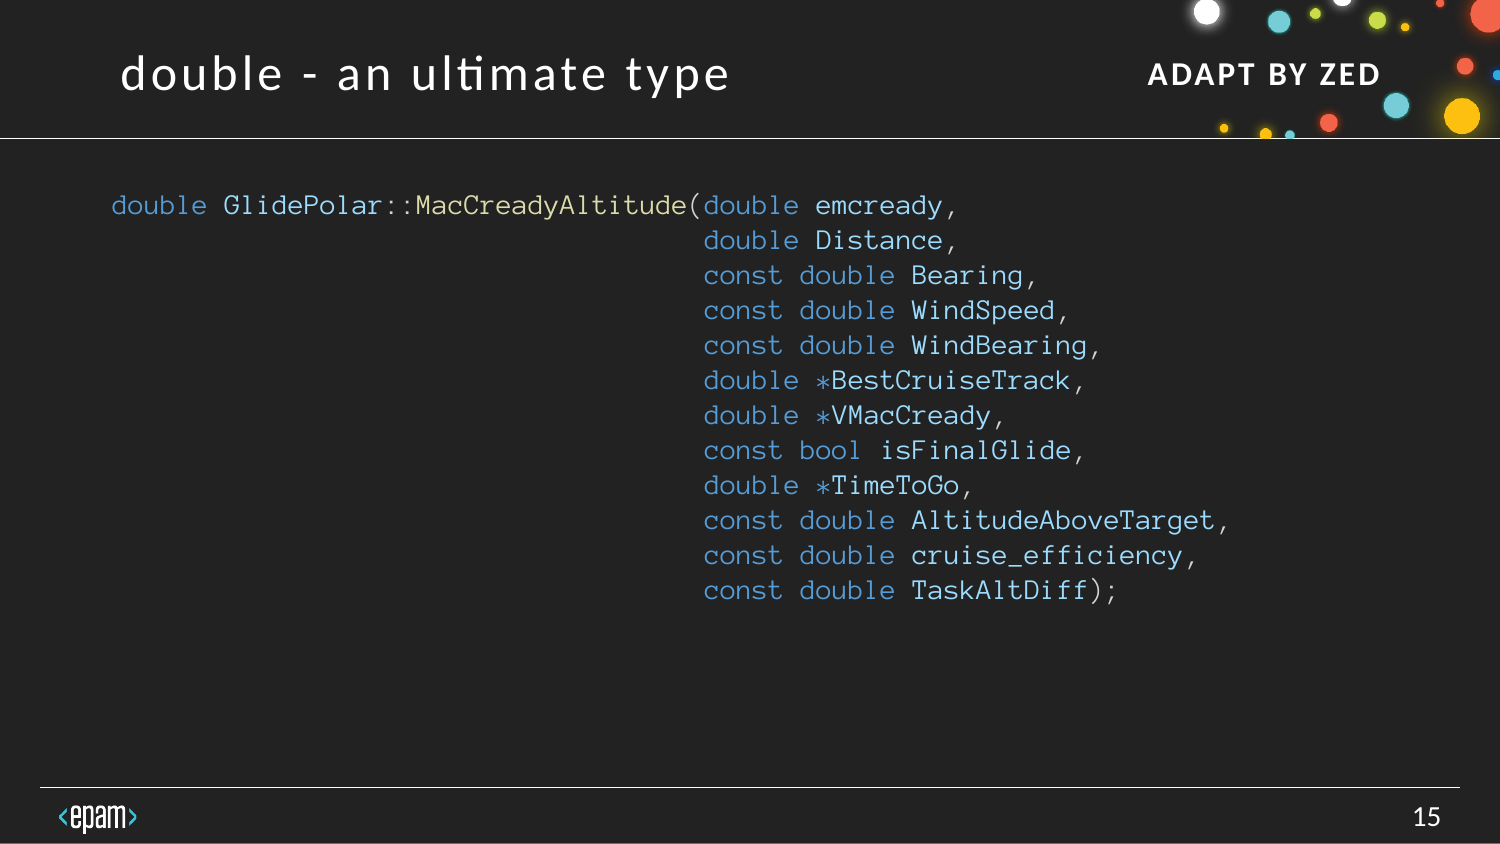

double - an ultimate type
double GlidePolar::MacCreadyAltitude(double emcready,
                                     double Distance,
                                     const double Bearing,
                                     const double WindSpeed,
                                     const double WindBearing,
                                     double *BestCruiseTrack,
                                     double *VMacCready,
                                     const bool isFinalGlide,
                                     double *TimeToGo,
                                     const double AltitudeAboveTarget,
                                     const double cruise_efficiency,
                                     const double TaskAltDiff);
15